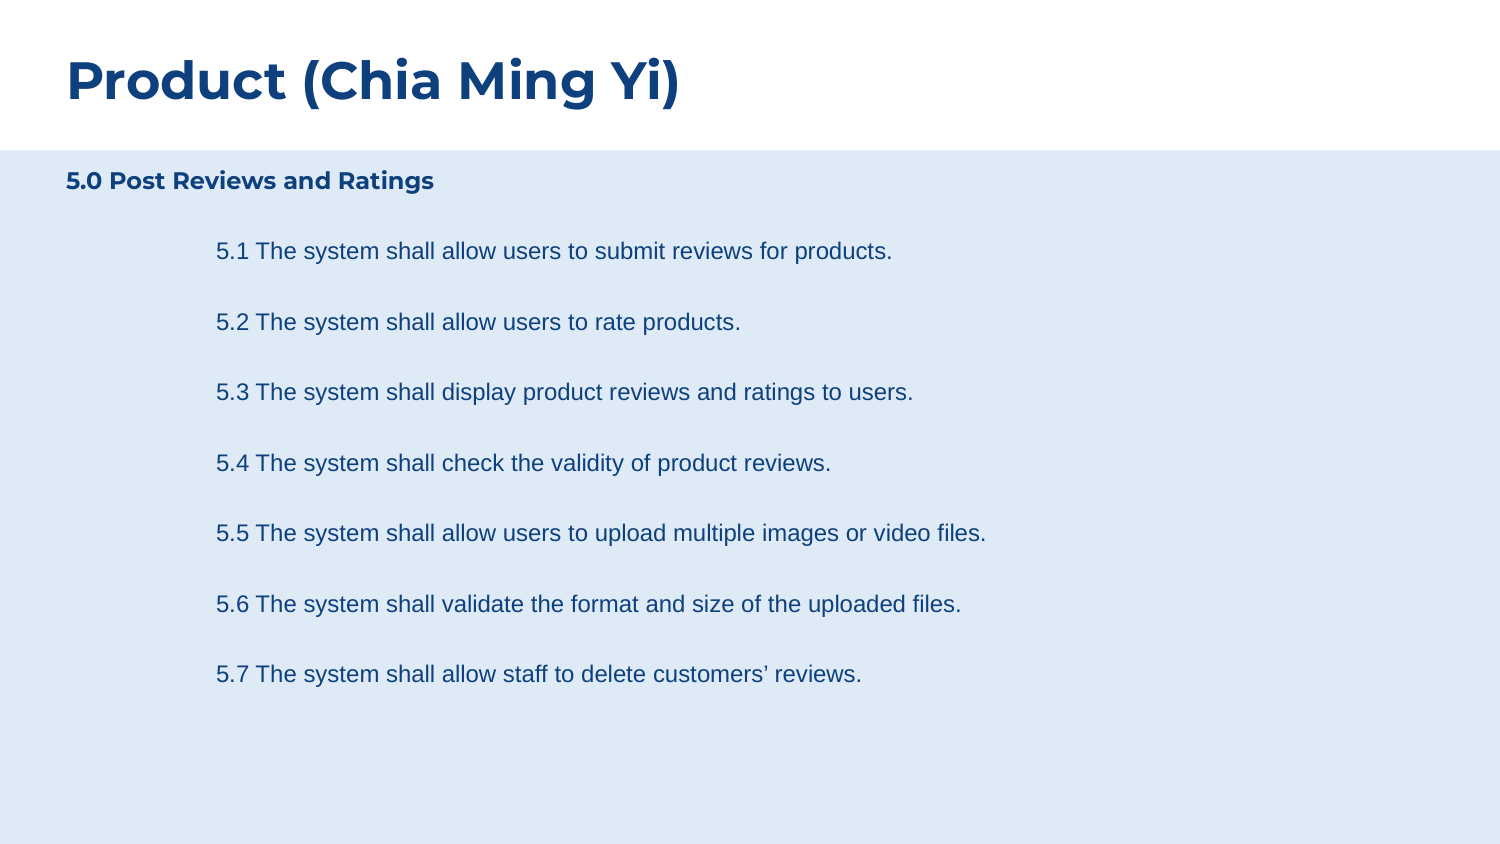

# Product (Chia Ming Yi)
5.0 Post Reviews and Ratings
	5.1 The system shall allow users to submit reviews for products.
	5.2 The system shall allow users to rate products.
	5.3 The system shall display product reviews and ratings to users.
	5.4 The system shall check the validity of product reviews.
	5.5 The system shall allow users to upload multiple images or video files.
	5.6 The system shall validate the format and size of the uploaded files.
	5.7 The system shall allow staff to delete customers’ reviews.